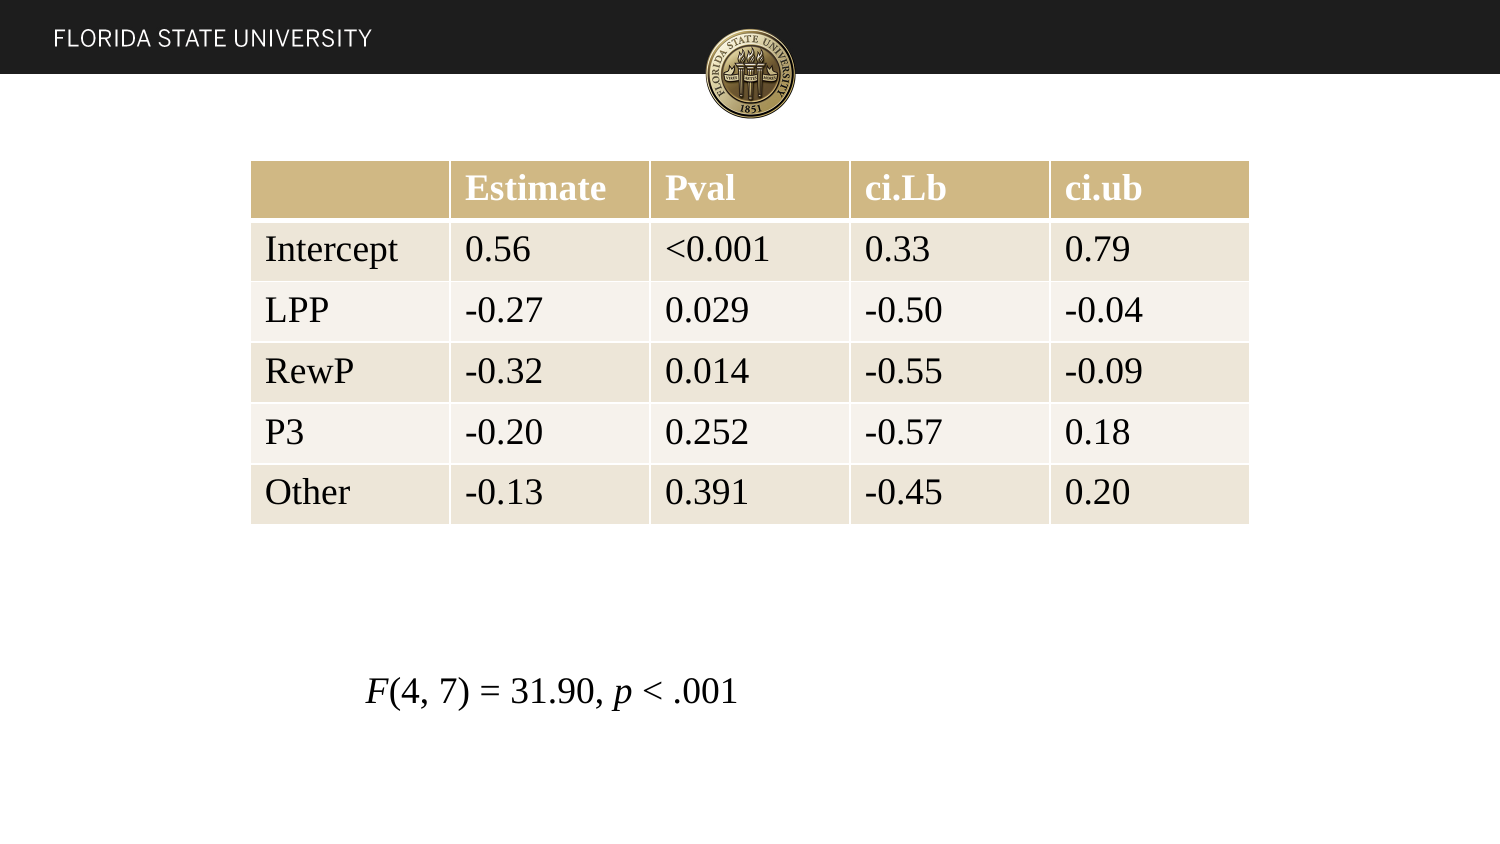

# Ideation Moderators
|  | Estimate | Pval | ci.Lb | ci.ub |
| --- | --- | --- | --- | --- |
| Intercept | 0.56 | <0.001 | 0.33 | 0.79 |
| LPP | -0.27 | 0.029 | -0.50 | -0.04 |
| RewP | -0.32 | 0.014 | -0.55 | -0.09 |
| P3 | -0.20 | 0.252 | -0.57 | 0.18 |
| Other | -0.13 | 0.391 | -0.45 | 0.20 |
F(4, 7) = 31.90, p < .001